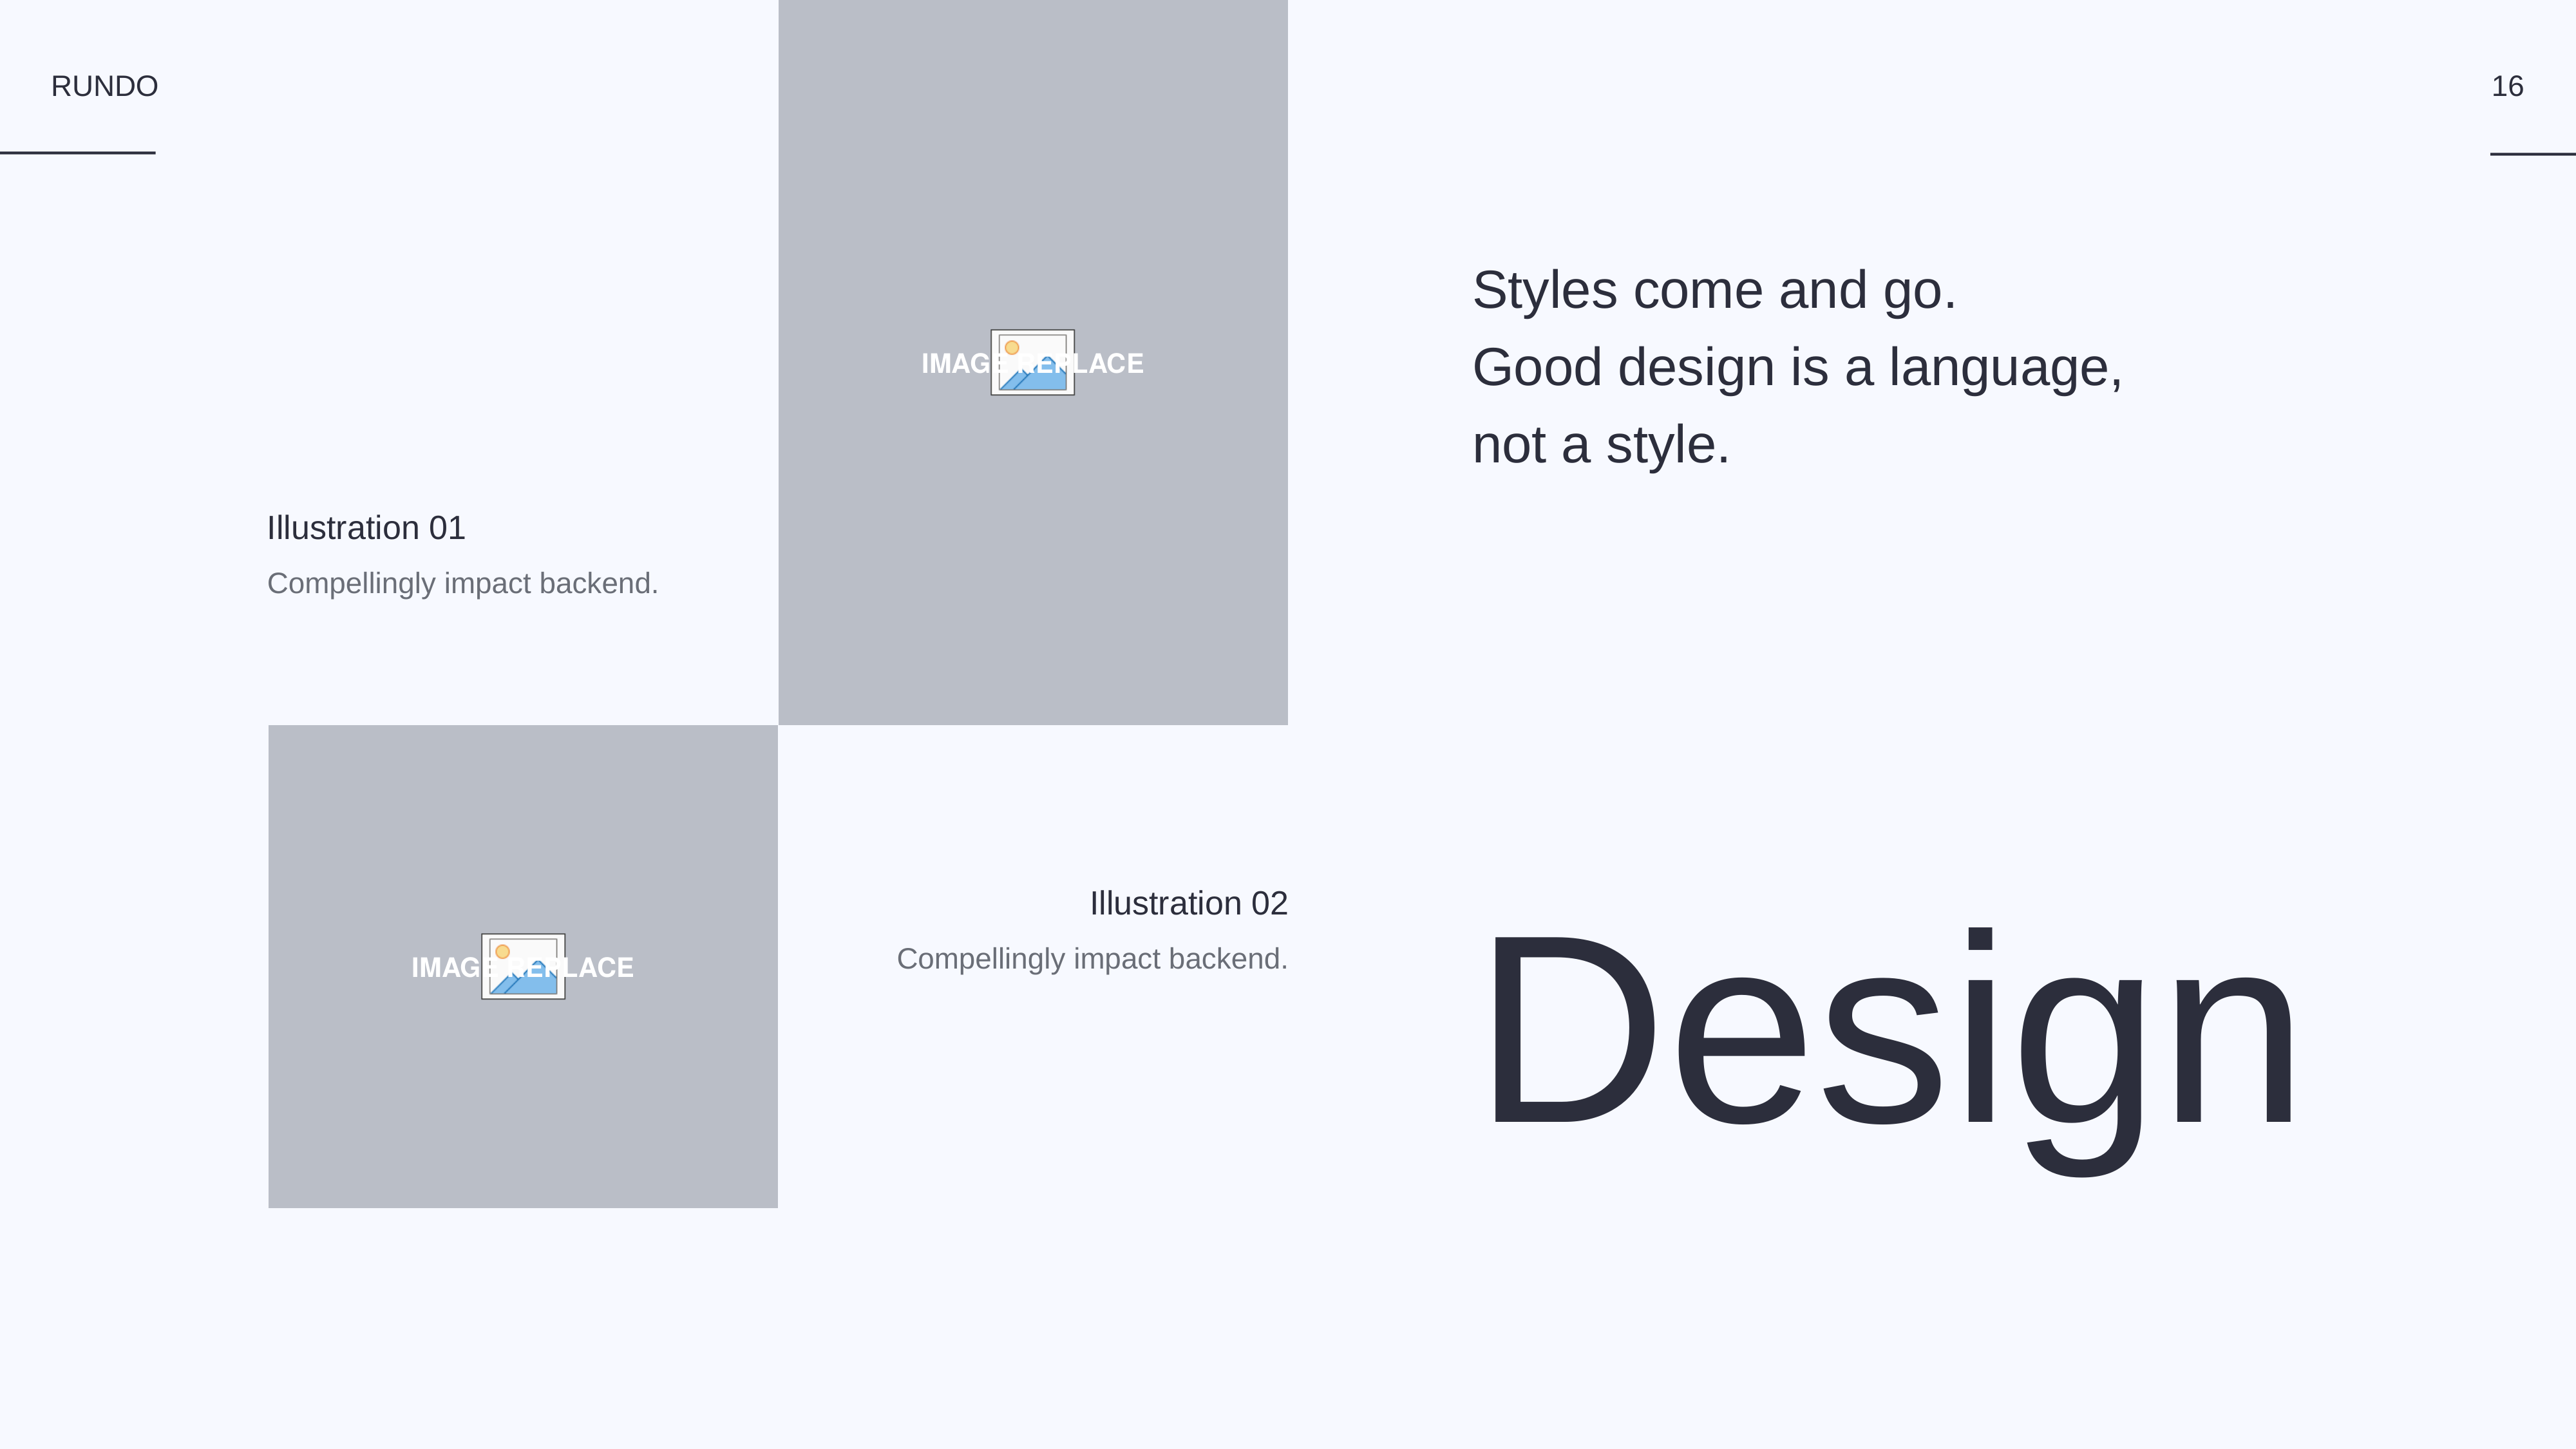

16
Styles come and go.
Good design is a language,
not a style.
Illustration 01
Compellingly impact backend.

Design
Illustration 02
Compellingly impact backend.